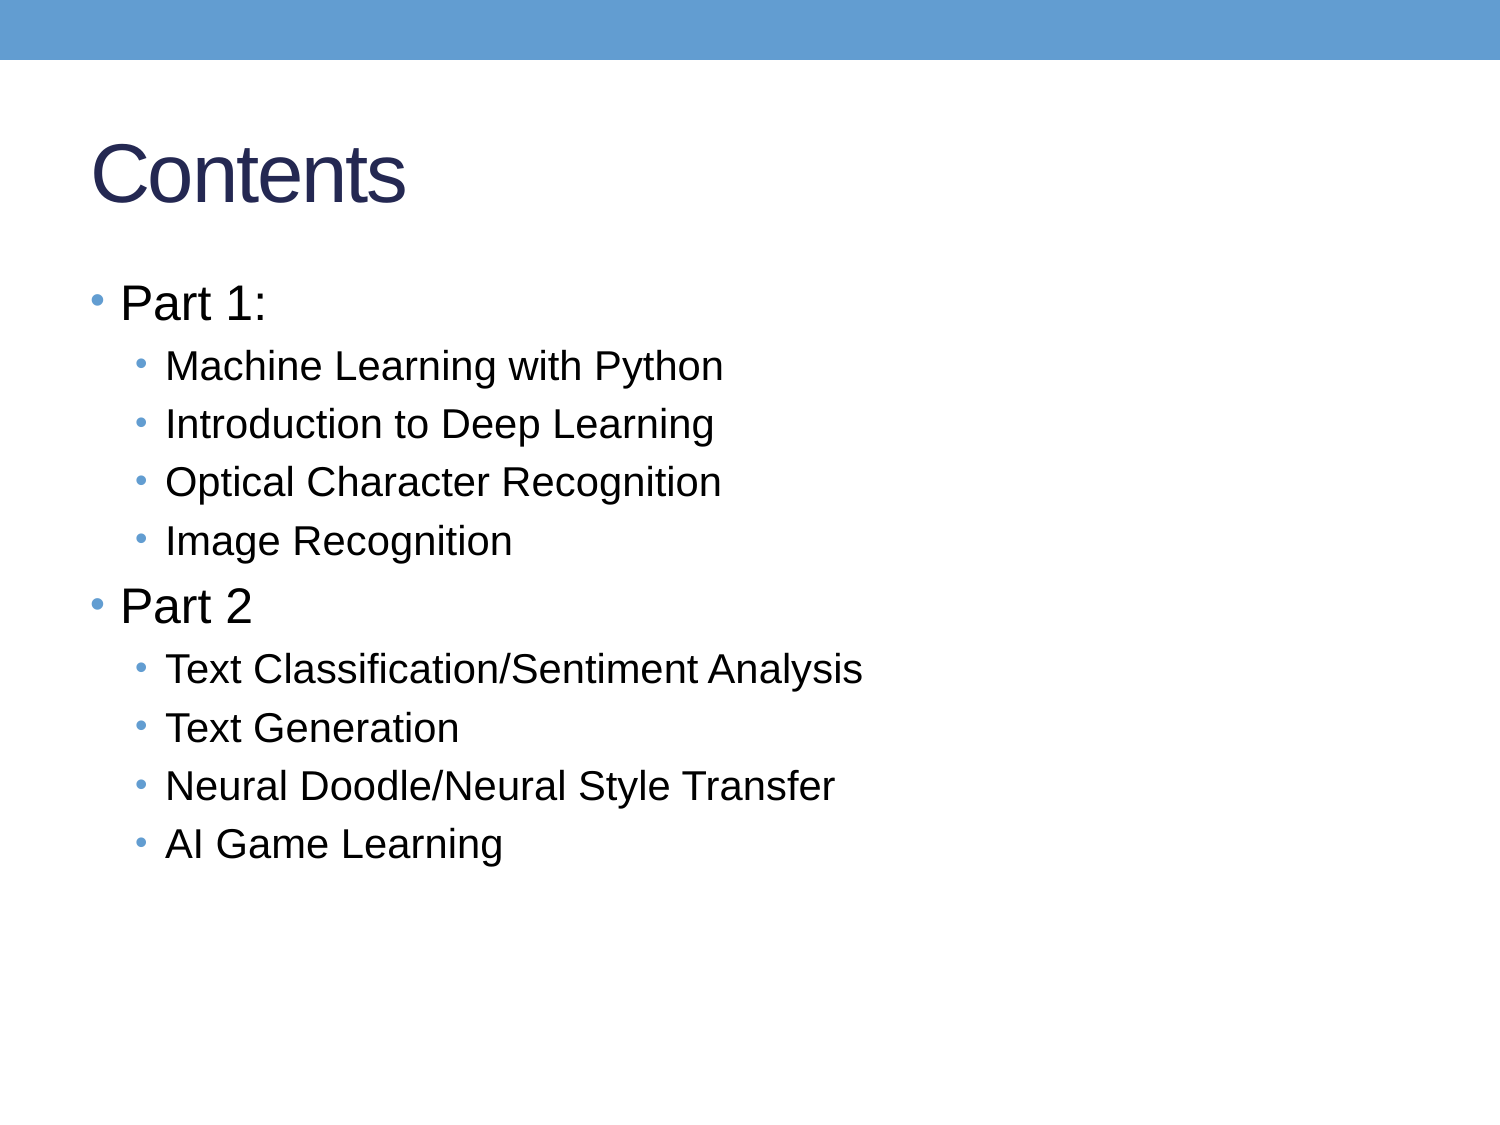

# Contents
Part 1:
Machine Learning with Python
Introduction to Deep Learning
Optical Character Recognition
Image Recognition
Part 2
Text Classification/Sentiment Analysis
Text Generation
Neural Doodle/Neural Style Transfer
AI Game Learning